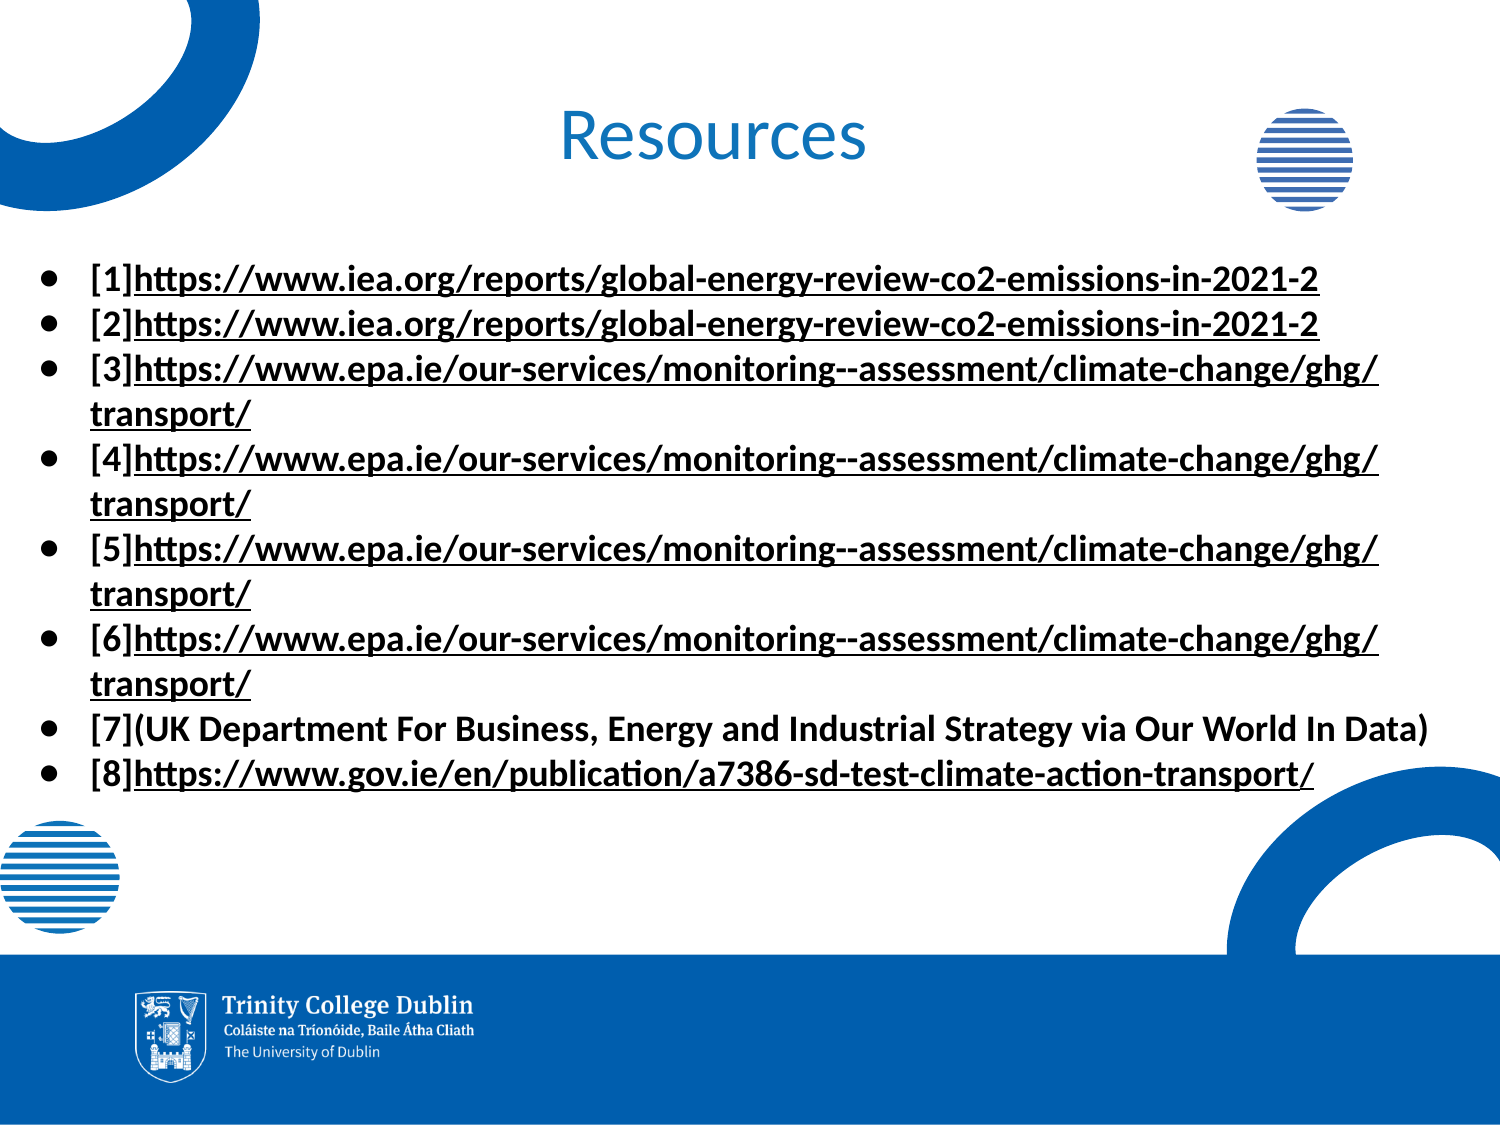

Resources

[1]https://www.iea.org/reports/global-energy-review-co2-emissions-in-2021-2
[2]https://www.iea.org/reports/global-energy-review-co2-emissions-in-2021-2
[3]https://www.epa.ie/our-services/monitoring--assessment/climate-change/ghg/transport/
[4]https://www.epa.ie/our-services/monitoring--assessment/climate-change/ghg/transport/
[5]https://www.epa.ie/our-services/monitoring--assessment/climate-change/ghg/transport/
[6]https://www.epa.ie/our-services/monitoring--assessment/climate-change/ghg/transport/
[7](UK Department For Business, Energy and Industrial Strategy via Our World In Data)
[8]https://www.gov.ie/en/publication/a7386-sd-test-climate-action-transport/
# 40%[2]